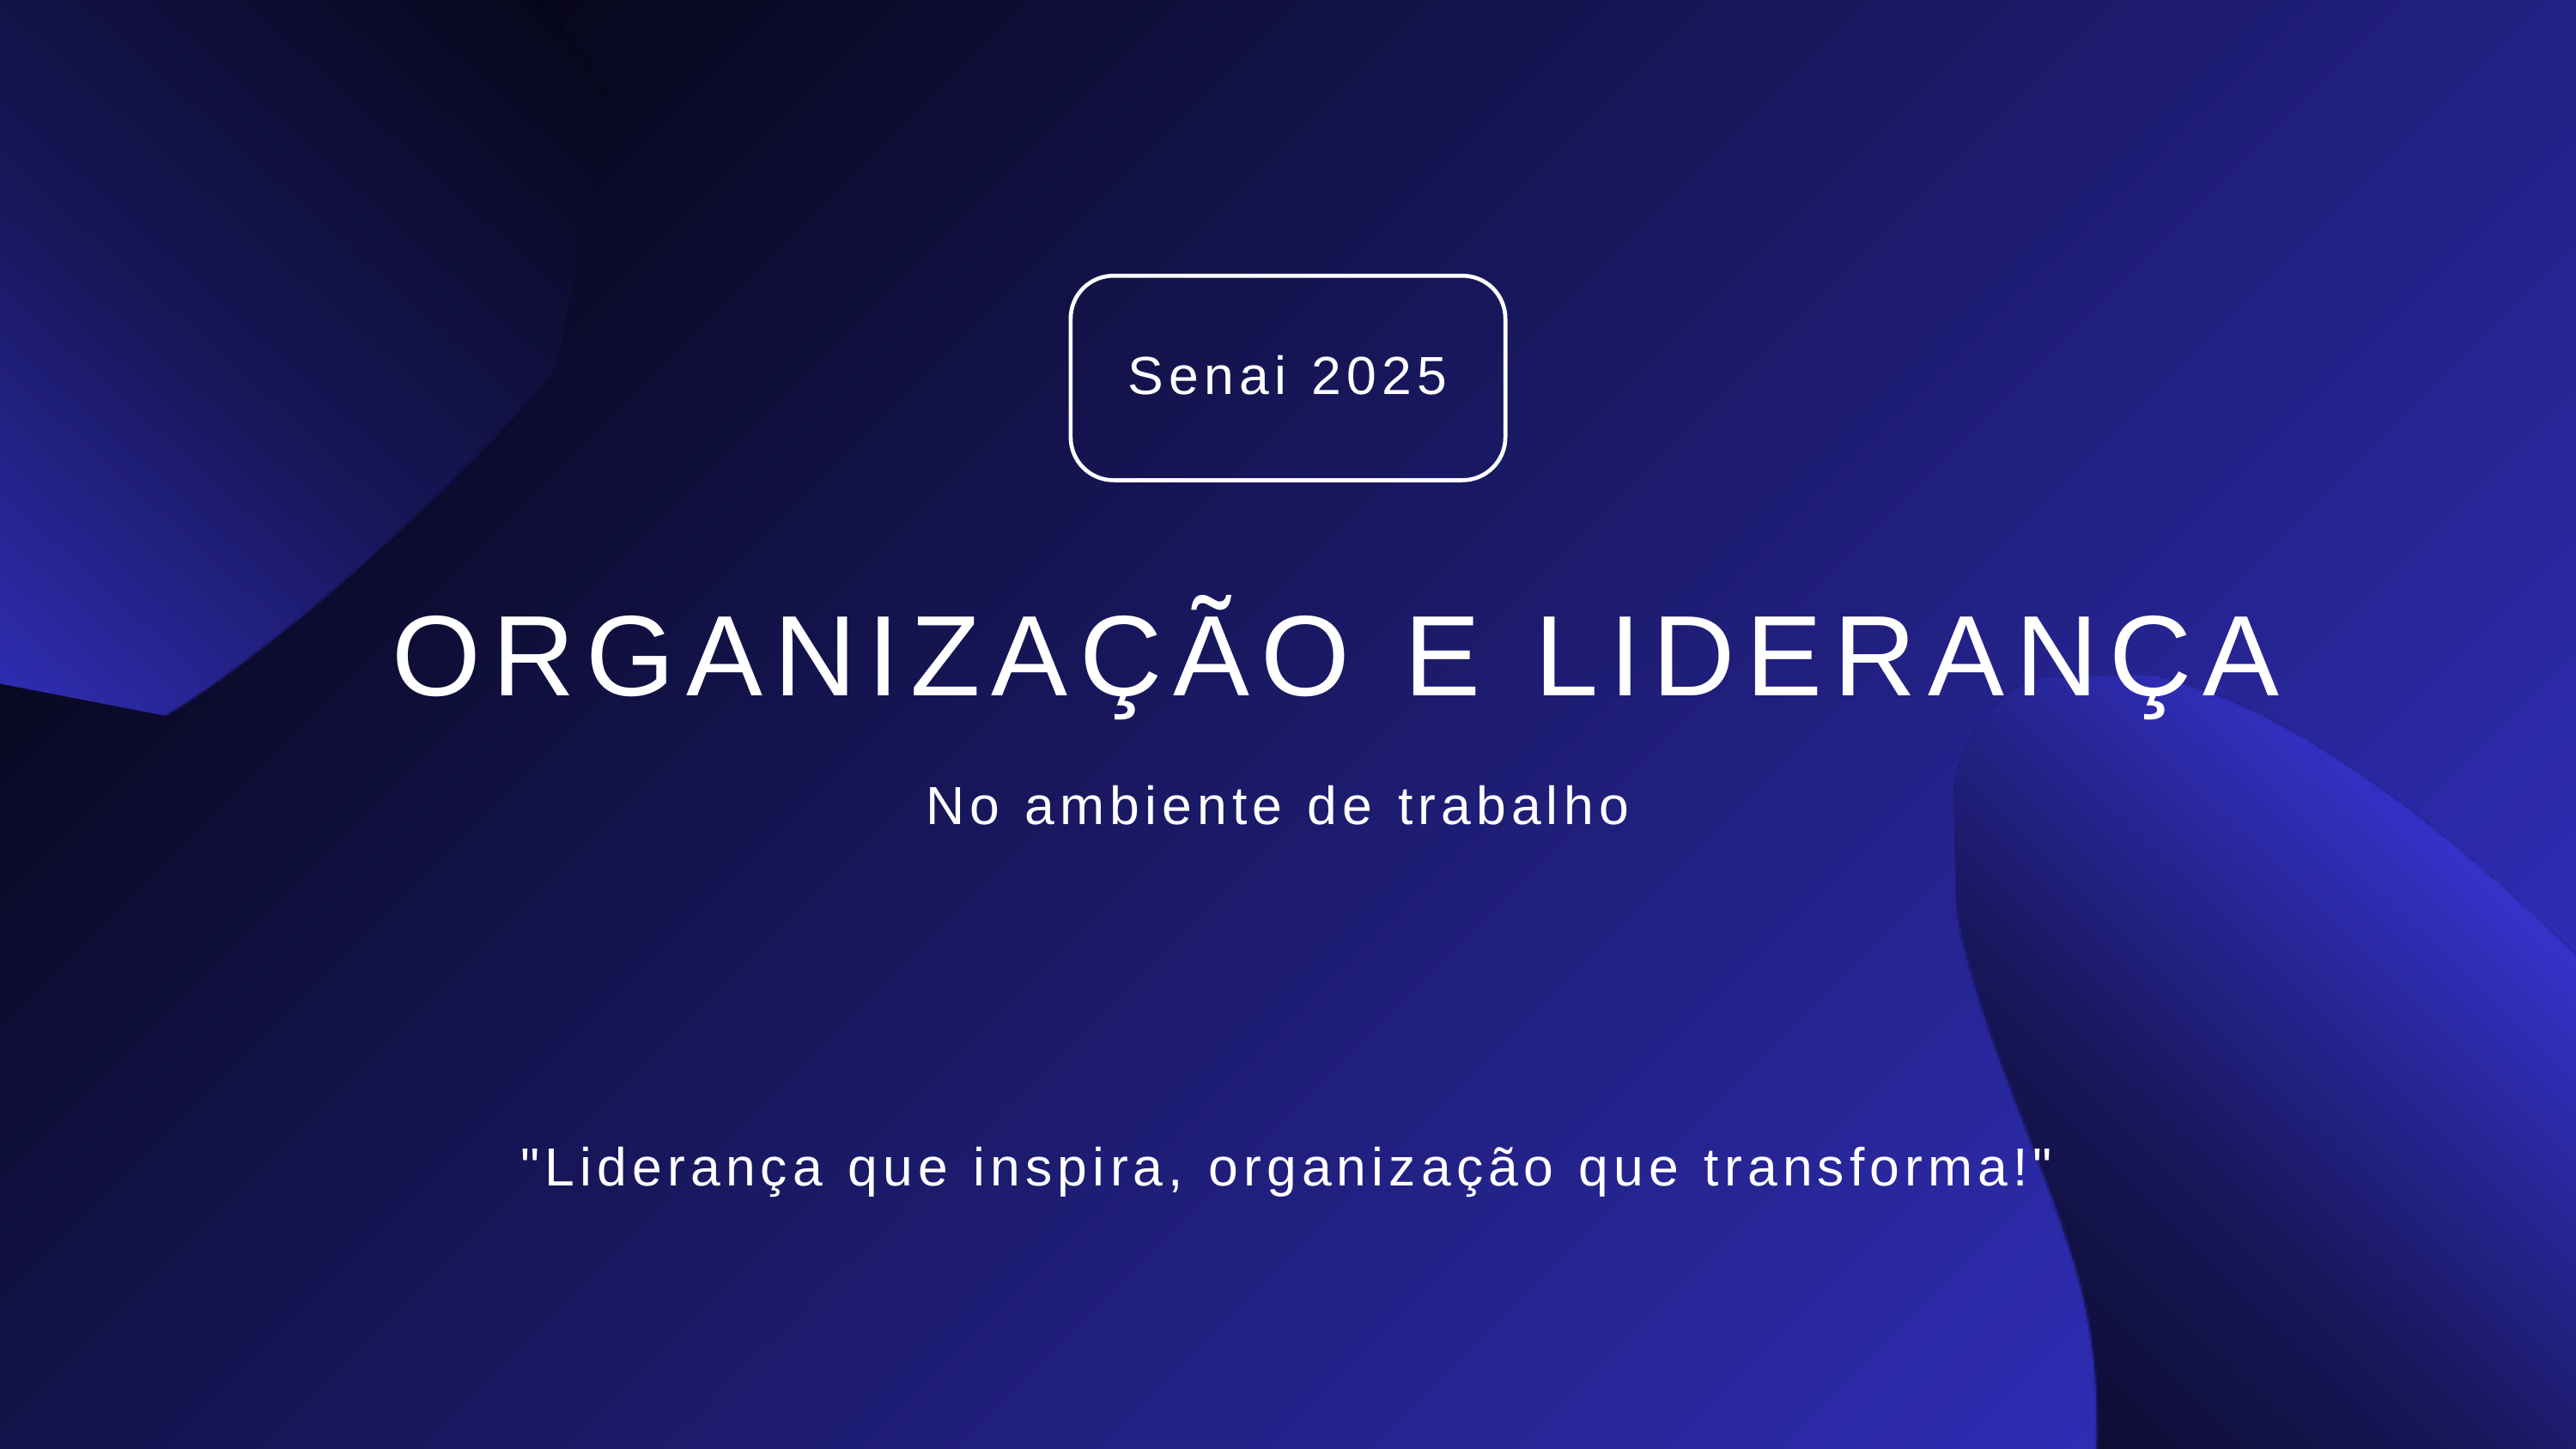

Senai 2025
ORGANIZAÇÃO E LIDERANÇA

No ambiente de trabalho
"Liderança que inspira, organização que transforma!"